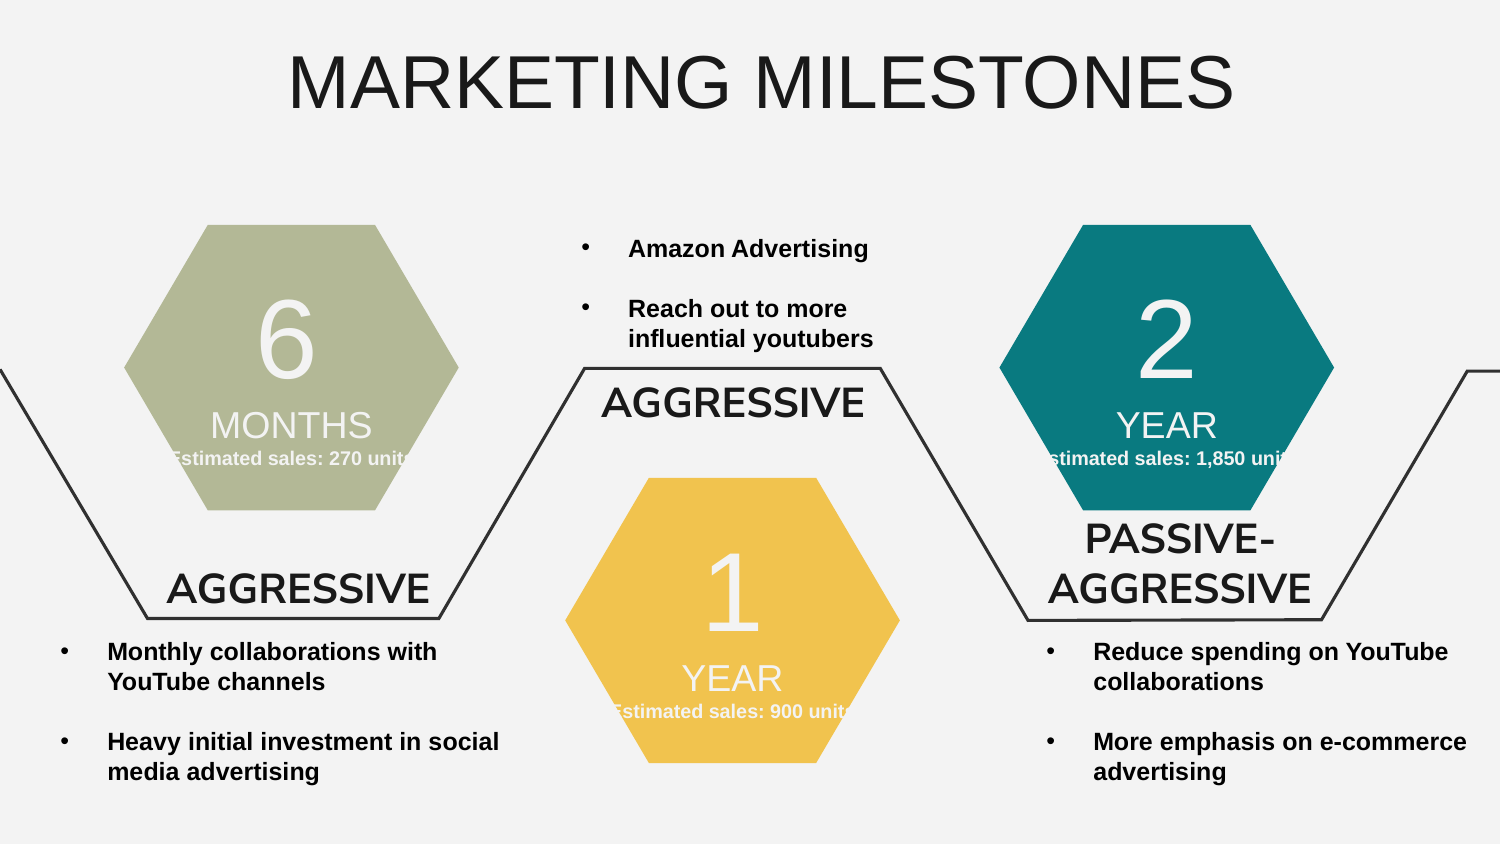

# MARKETING MILESTONES
6
MONTHS
Estimated sales: 270 units
2
YEAR
Estimated sales: 1,850 units

1
YEAR
Estimated sales: 900 units
Amazon Advertising

Reach out to more influential youtubers
AGGRESSIVE
PASSIVE-AGGRESSIVE
AGGRESSIVE
Monthly collaborations with YouTube channels

Heavy initial investment in social media advertising
Reduce spending on YouTube collaborations

More emphasis on e-commerce advertising